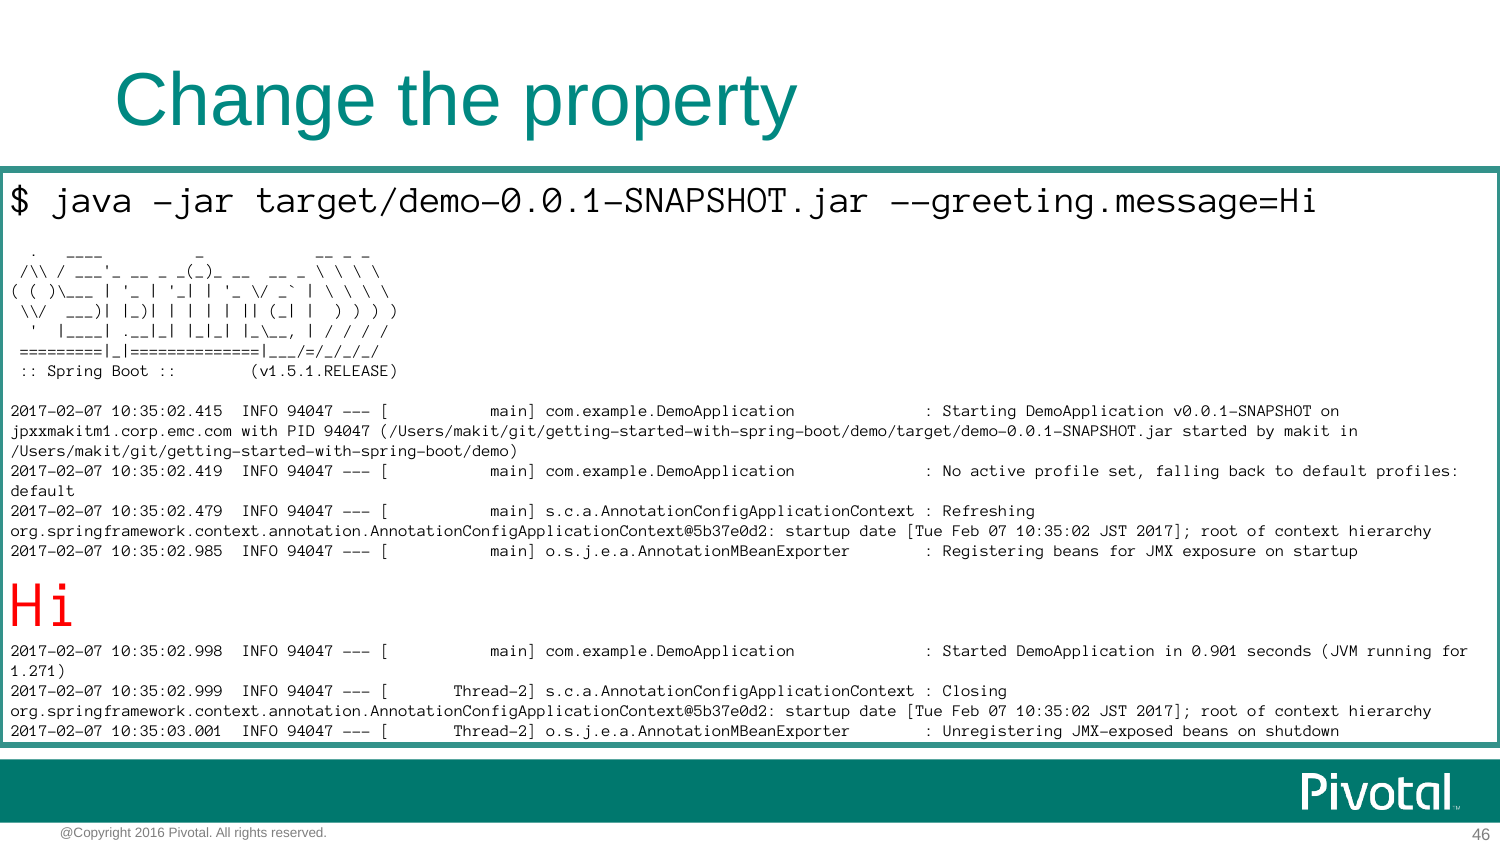

# Change the property
$ java -jar target/demo-0.0.1-SNAPSHOT.jar --greeting.message=Hi

  .   ____          _            __ _ _
 /\\ / ___'_ __ _ _(_)_ __  __ _ \ \ \ \
( ( )\___ | '_ | '_| | '_ \/ _` | \ \ \ \
 \\/  ___)| |_)| | | | | || (_| |  ) ) ) )
  '  |____| .__|_| |_|_| |_\__, | / / / /
 =========|_|==============|___/=/_/_/_/
 :: Spring Boot ::        (v1.5.1.RELEASE)

2017-02-07 10:35:02.415  INFO 94047 --- [           main] com.example.DemoApplication              : Starting DemoApplication v0.0.1-SNAPSHOT on jpxxmakitm1.corp.emc.com with PID 94047 (/Users/makit/git/getting-started-with-spring-boot/demo/target/demo-0.0.1-SNAPSHOT.jar started by makit in /Users/makit/git/getting-started-with-spring-boot/demo)
2017-02-07 10:35:02.419  INFO 94047 --- [           main] com.example.DemoApplication              : No active profile set, falling back to default profiles: default
2017-02-07 10:35:02.479  INFO 94047 --- [           main] s.c.a.AnnotationConfigApplicationContext : Refreshing org.springframework.context.annotation.AnnotationConfigApplicationContext@5b37e0d2: startup date [Tue Feb 07 10:35:02 JST 2017]; root of context hierarchy
2017-02-07 10:35:02.985  INFO 94047 --- [           main] o.s.j.e.a.AnnotationMBeanExporter        : Registering beans for JMX exposure on startup
Hi
2017-02-07 10:35:02.998  INFO 94047 --- [           main] com.example.DemoApplication              : Started DemoApplication in 0.901 seconds (JVM running for 1.271)
2017-02-07 10:35:02.999  INFO 94047 --- [       Thread-2] s.c.a.AnnotationConfigApplicationContext : Closing org.springframework.context.annotation.AnnotationConfigApplicationContext@5b37e0d2: startup date [Tue Feb 07 10:35:02 JST 2017]; root of context hierarchy
2017-02-07 10:35:03.001  INFO 94047 --- [       Thread-2] o.s.j.e.a.AnnotationMBeanExporter        : Unregistering JMX-exposed beans on shutdown